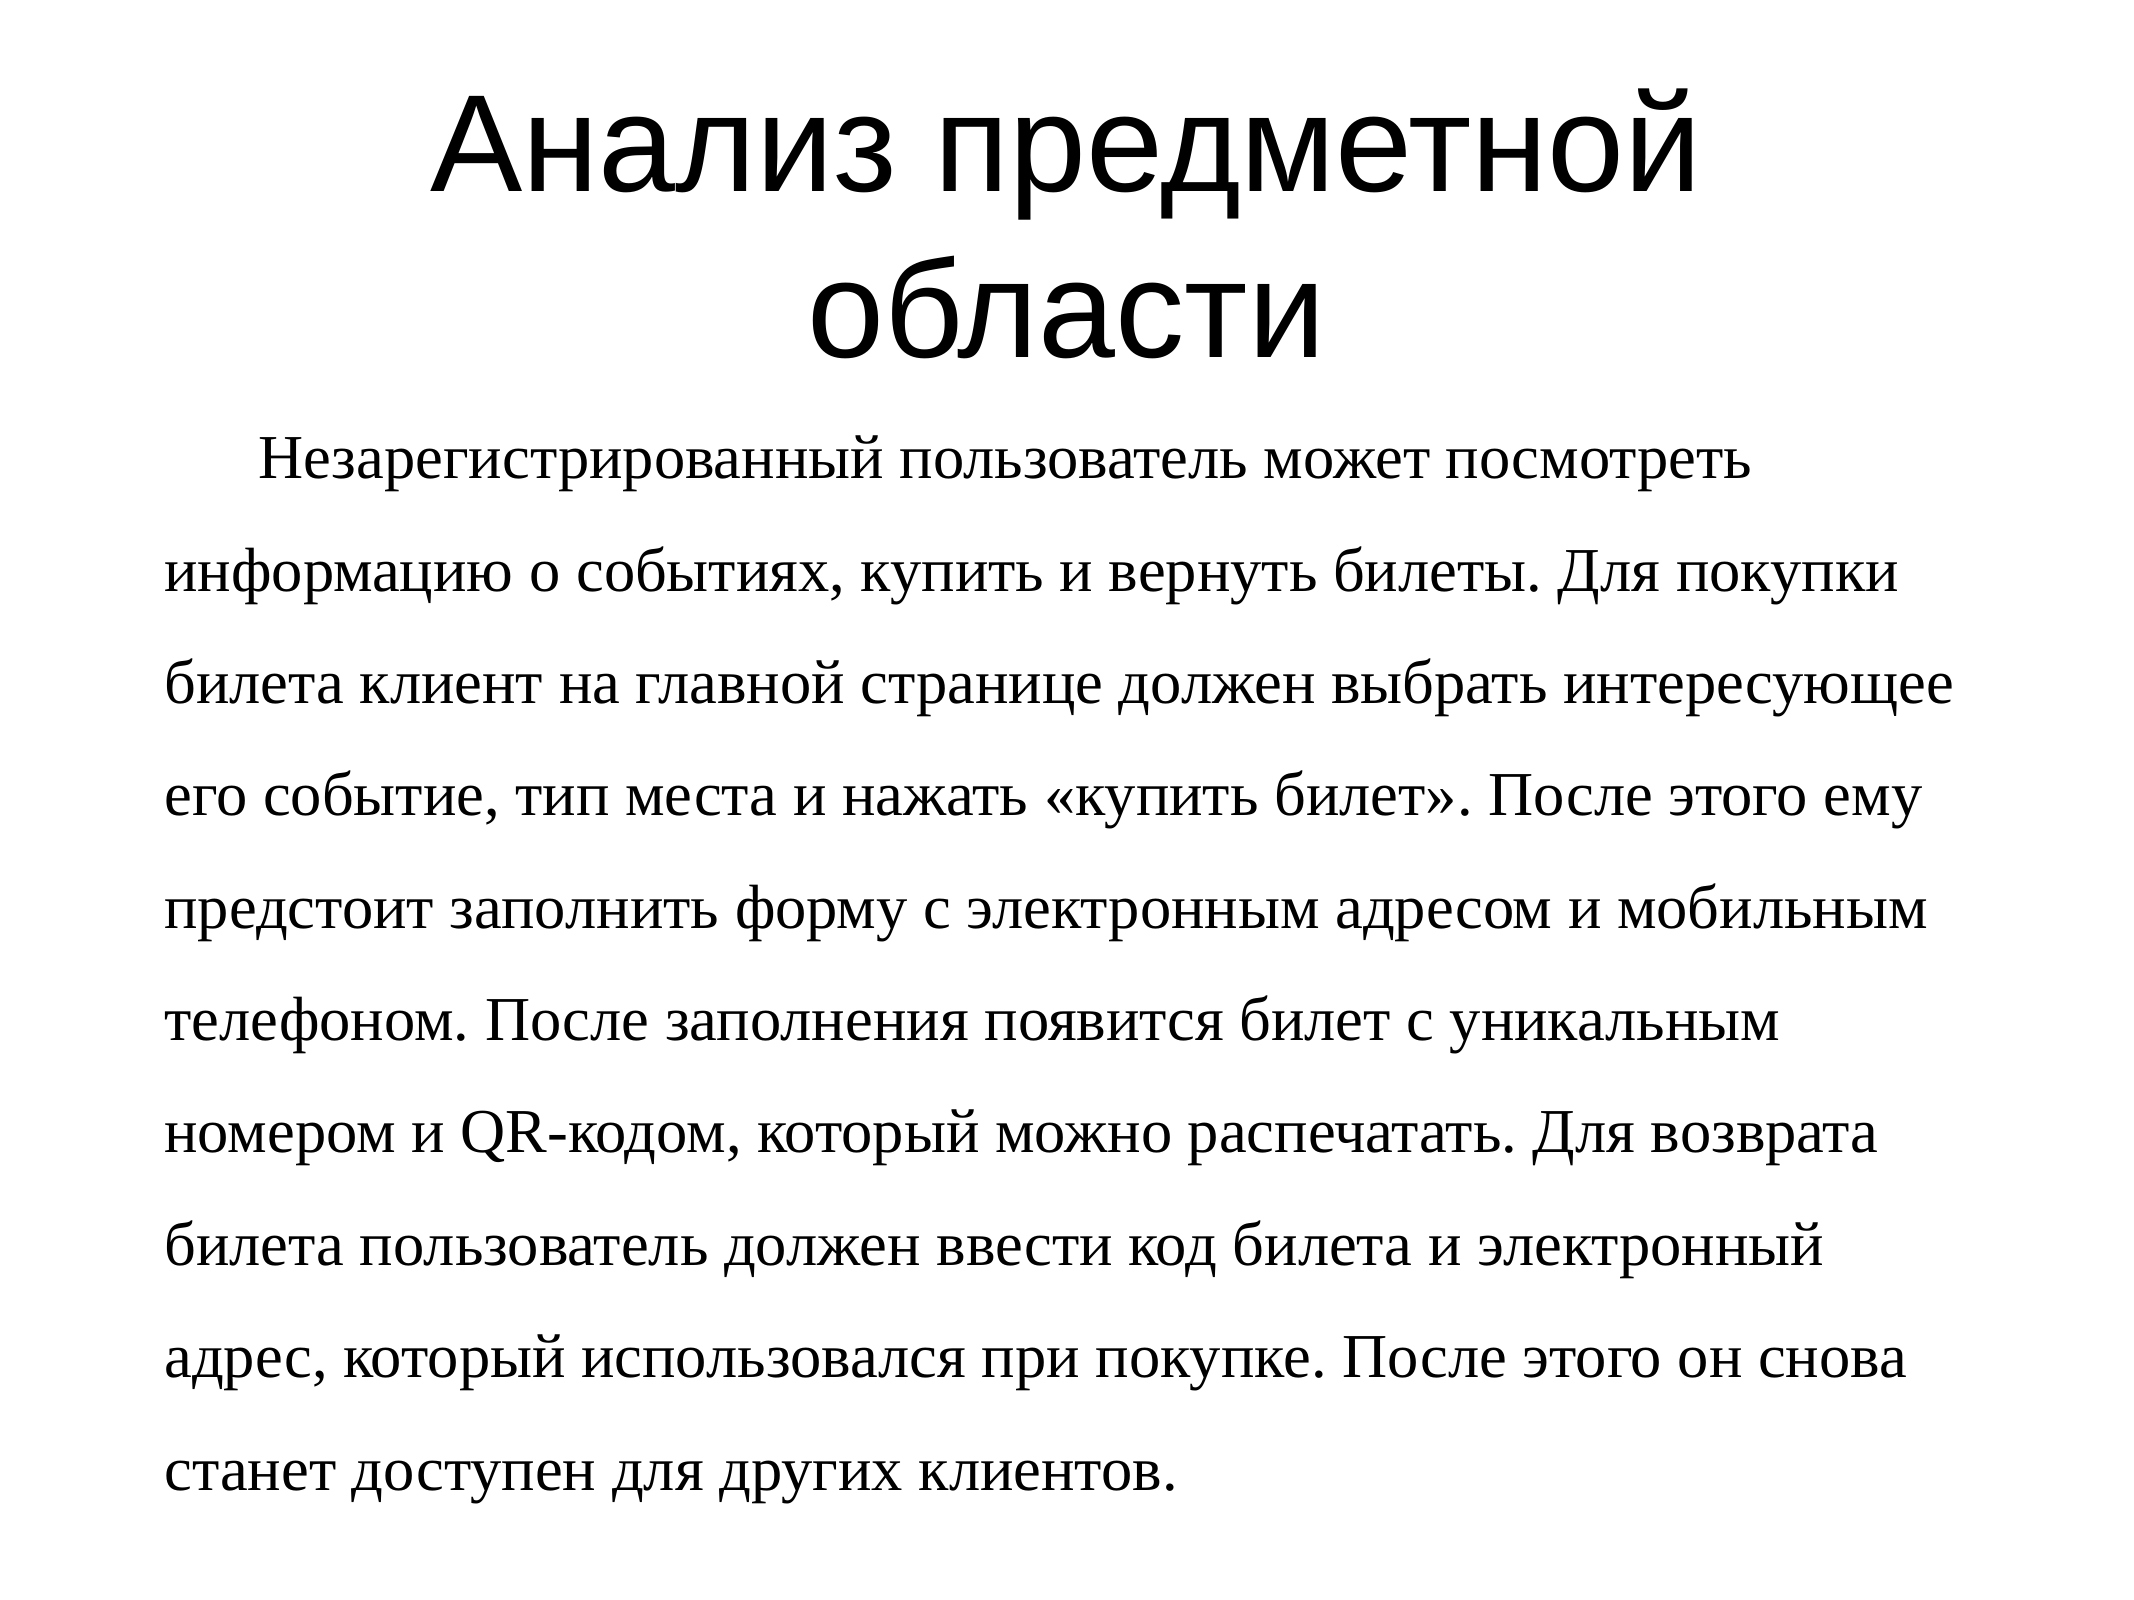

# Анализ предметной области
Незарегистрированный пользователь может посмотреть информацию о событиях, купить и вернуть билеты. Для покупки билета клиент на главной странице должен выбрать интересующее его событие, тип места и нажать «купить билет». После этого ему предстоит заполнить форму с электронным адресом и мобильным телефоном. После заполнения появится билет с уникальным номером и QR-кодом, который можно распечатать. Для возврата билета пользователь должен ввести код билета и электронный адрес, который использовался при покупке. После этого он снова станет доступен для других клиентов.